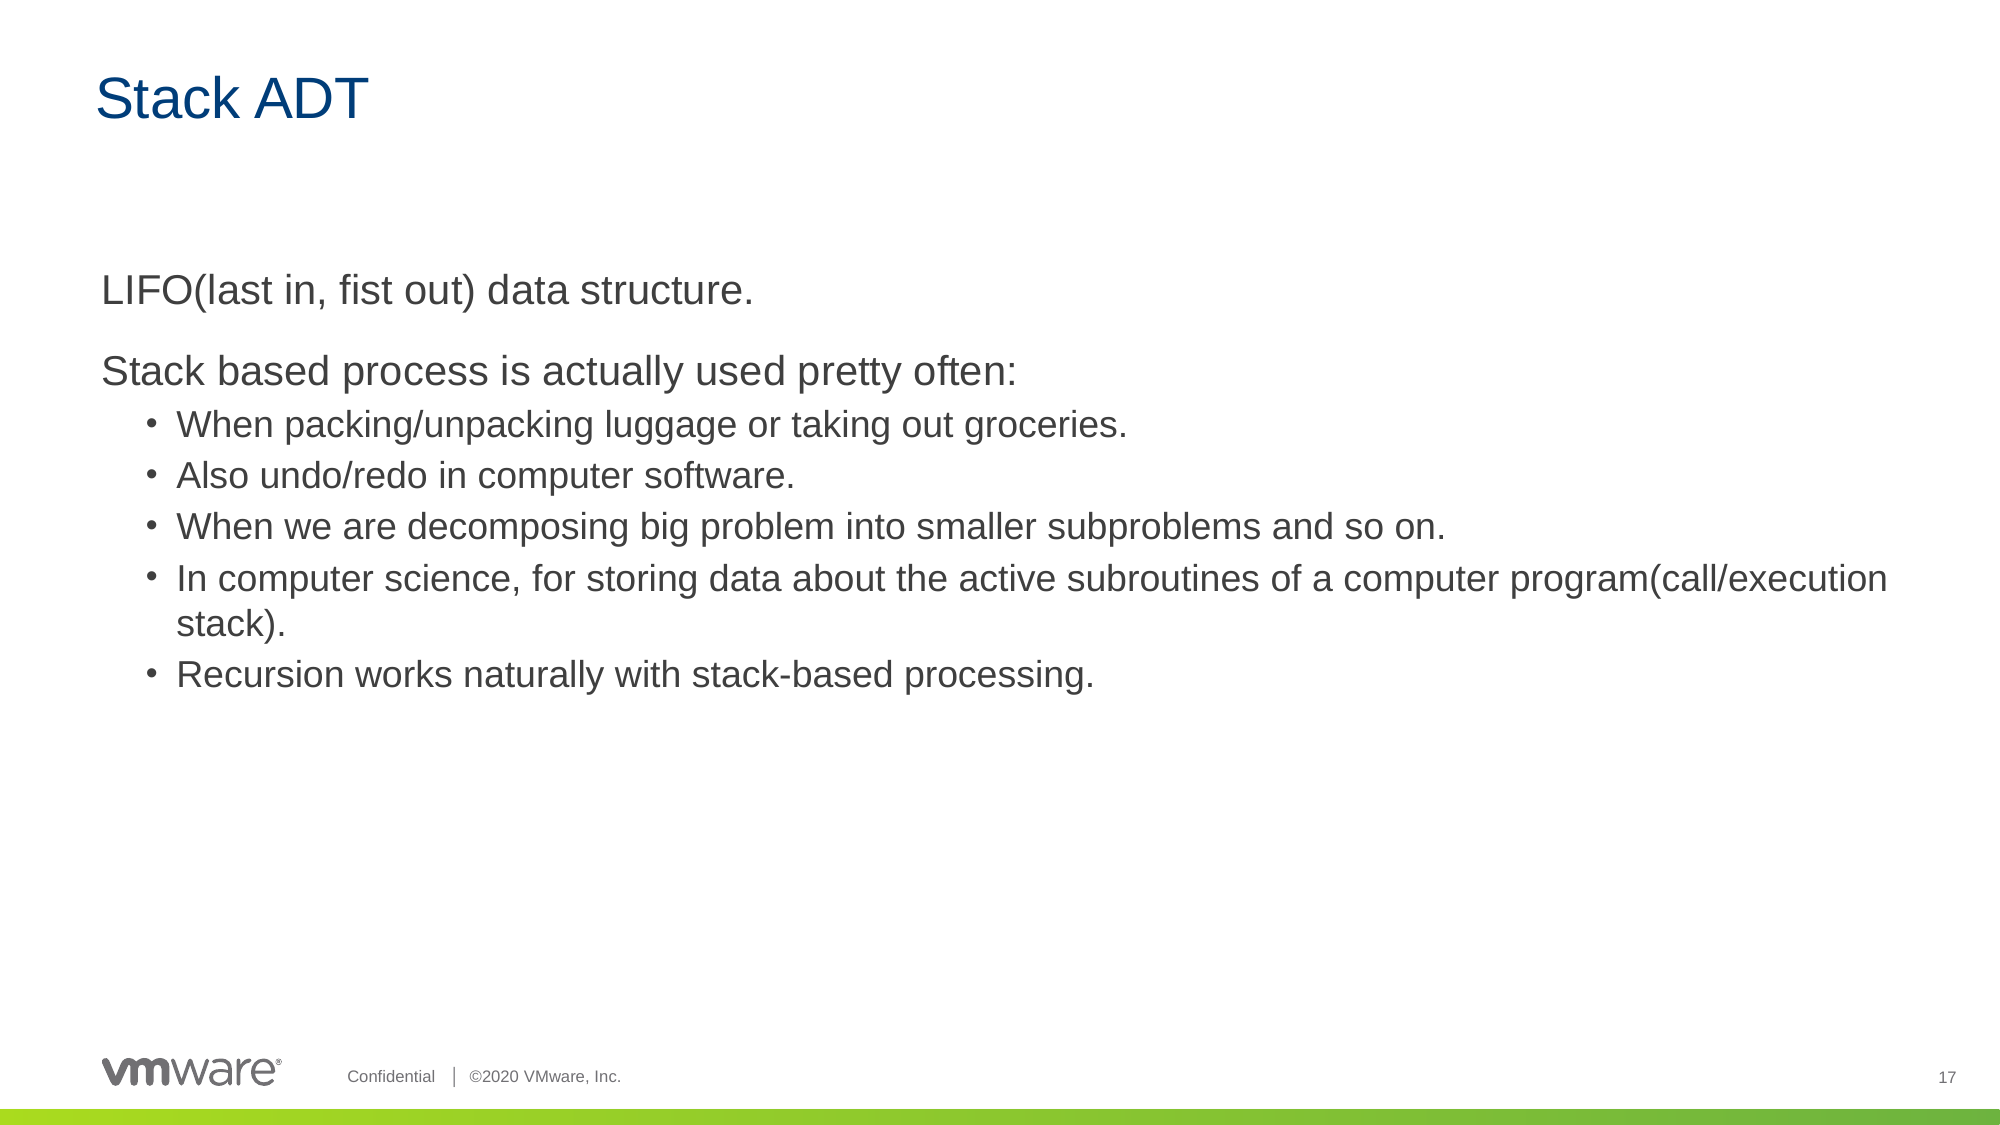

# Stack ADT
LIFO(last in, fist out) data structure.
Stack based process is actually used pretty often:
When packing/unpacking luggage or taking out groceries.
Also undo/redo in computer software.
When we are decomposing big problem into smaller subproblems and so on.
In computer science, for storing data about the active subroutines of a computer program(call/execution stack).
Recursion works naturally with stack-based processing.